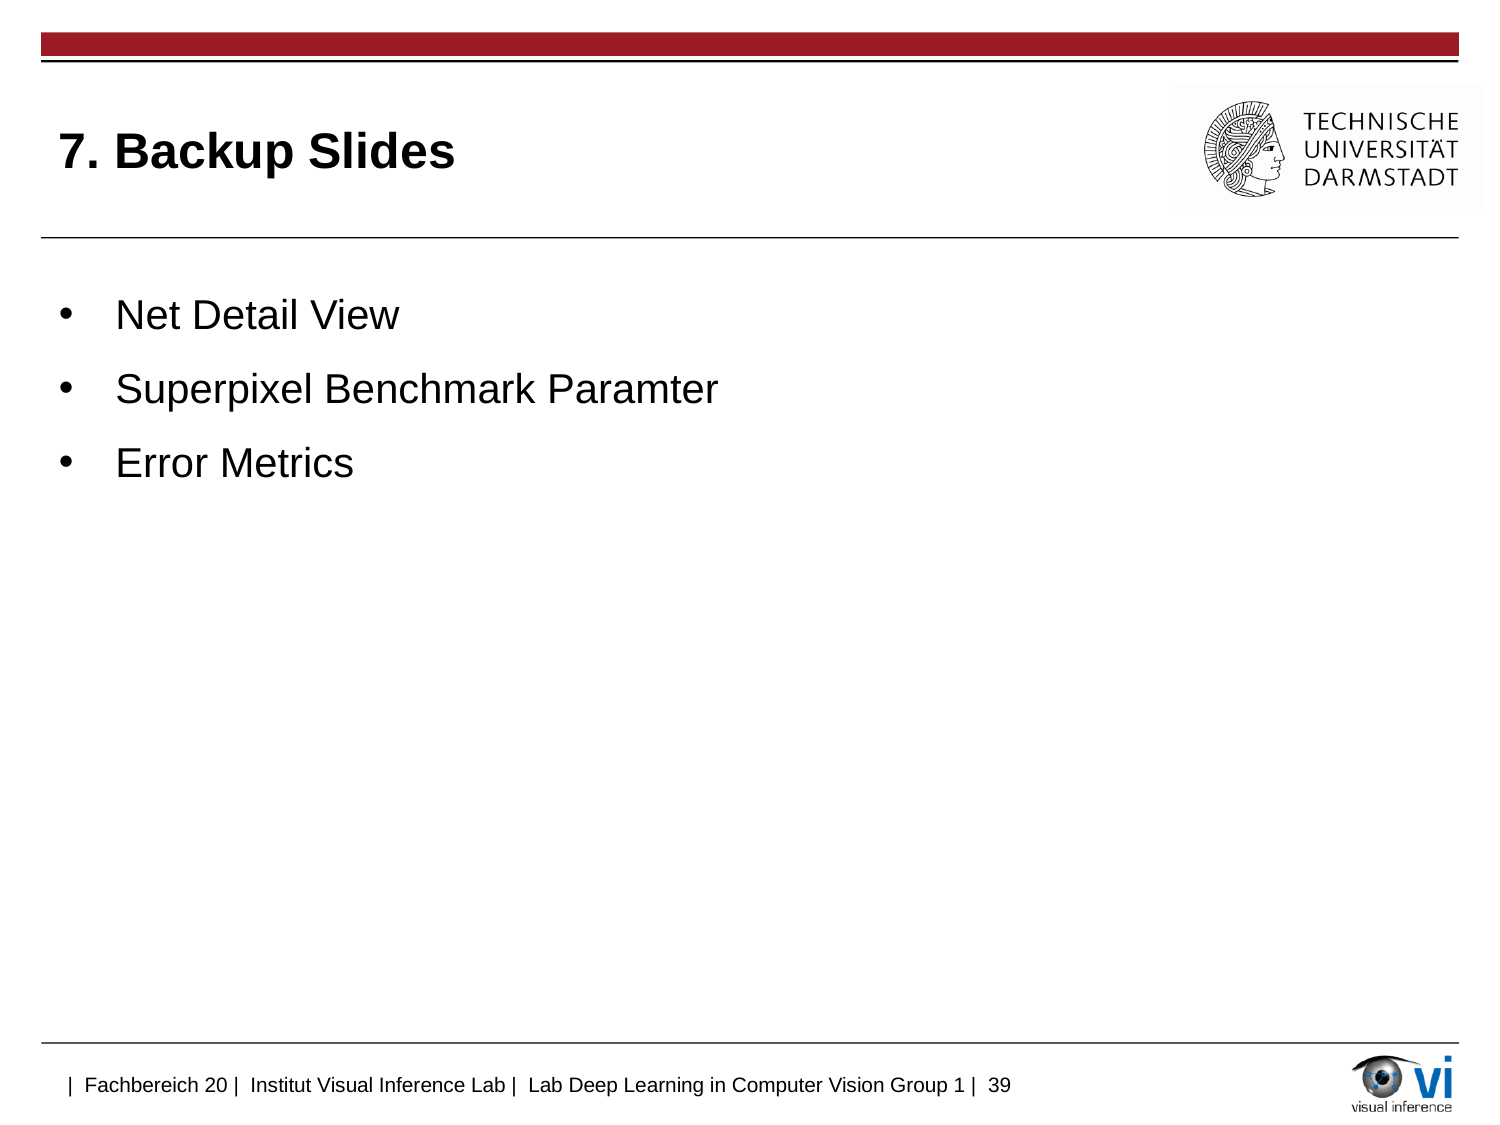

# 7. Backup Slides
Net Detail View
Superpixel Benchmark Paramter
Error Metrics